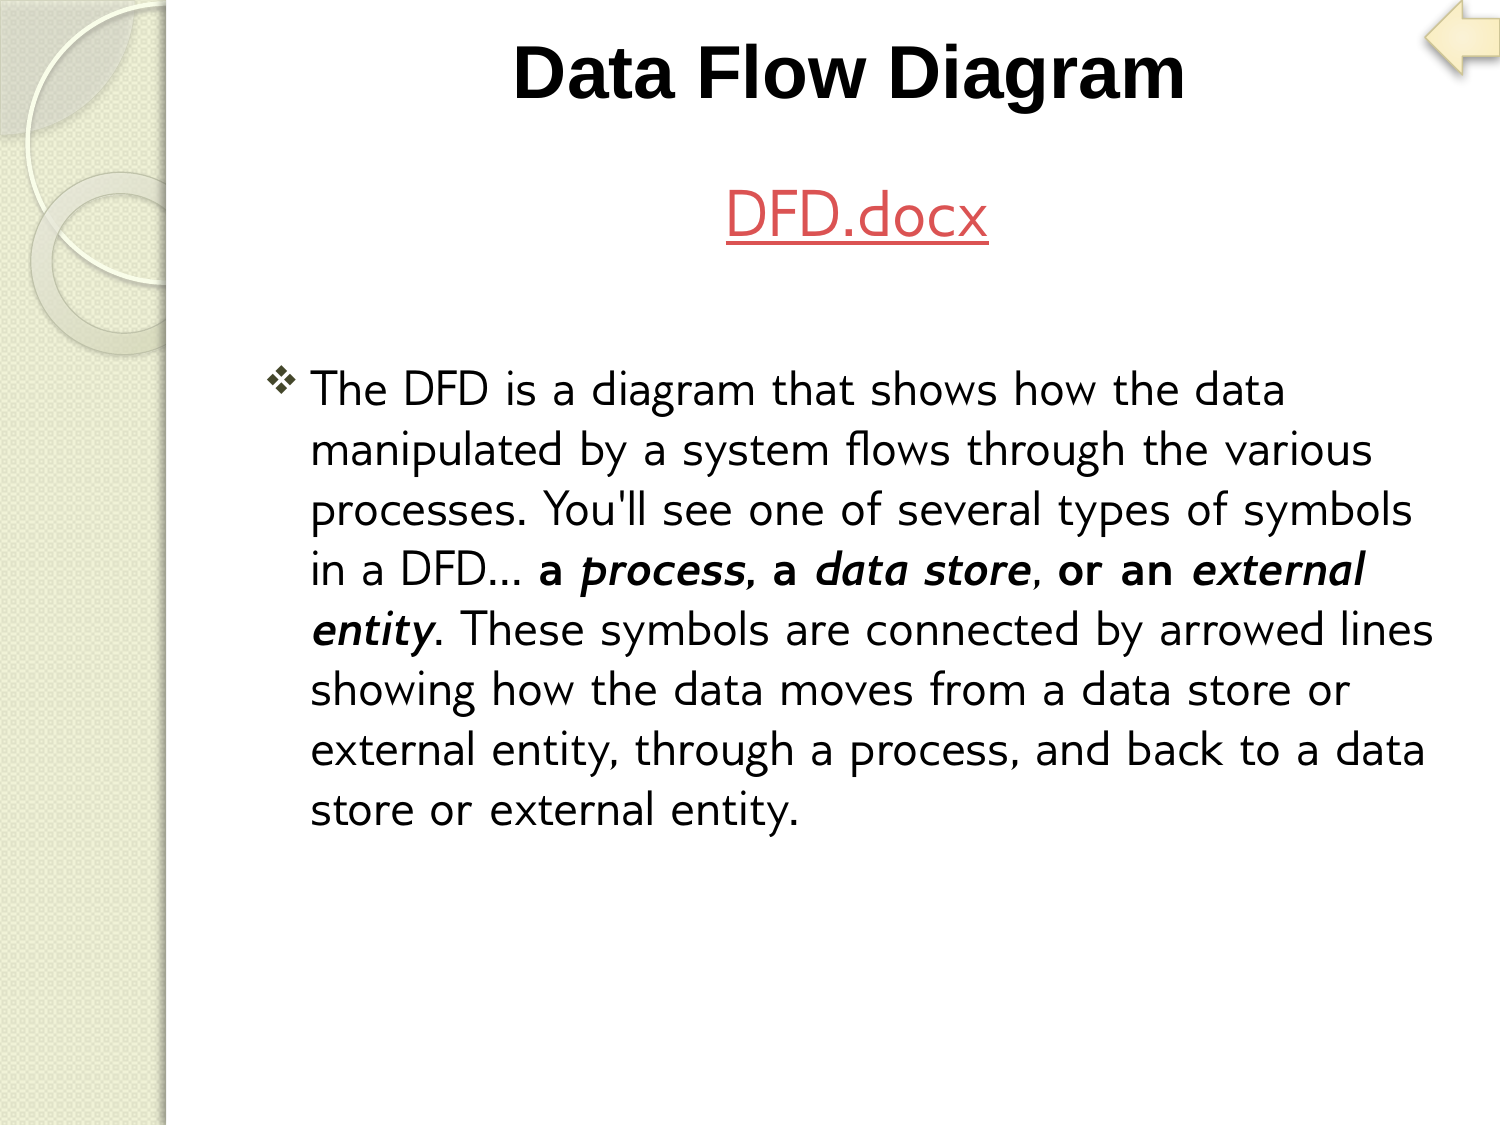

# Data Flow Diagram

DFD.docx

The DFD is a diagram that shows how the data manipulated by a system flows through the various processes. You'll see one of several types of symbols in a DFD... a process, a data store, or an external entity. These symbols are connected by arrowed lines showing how the data moves from a data store or external entity, through a process, and back to a data store or external entity.